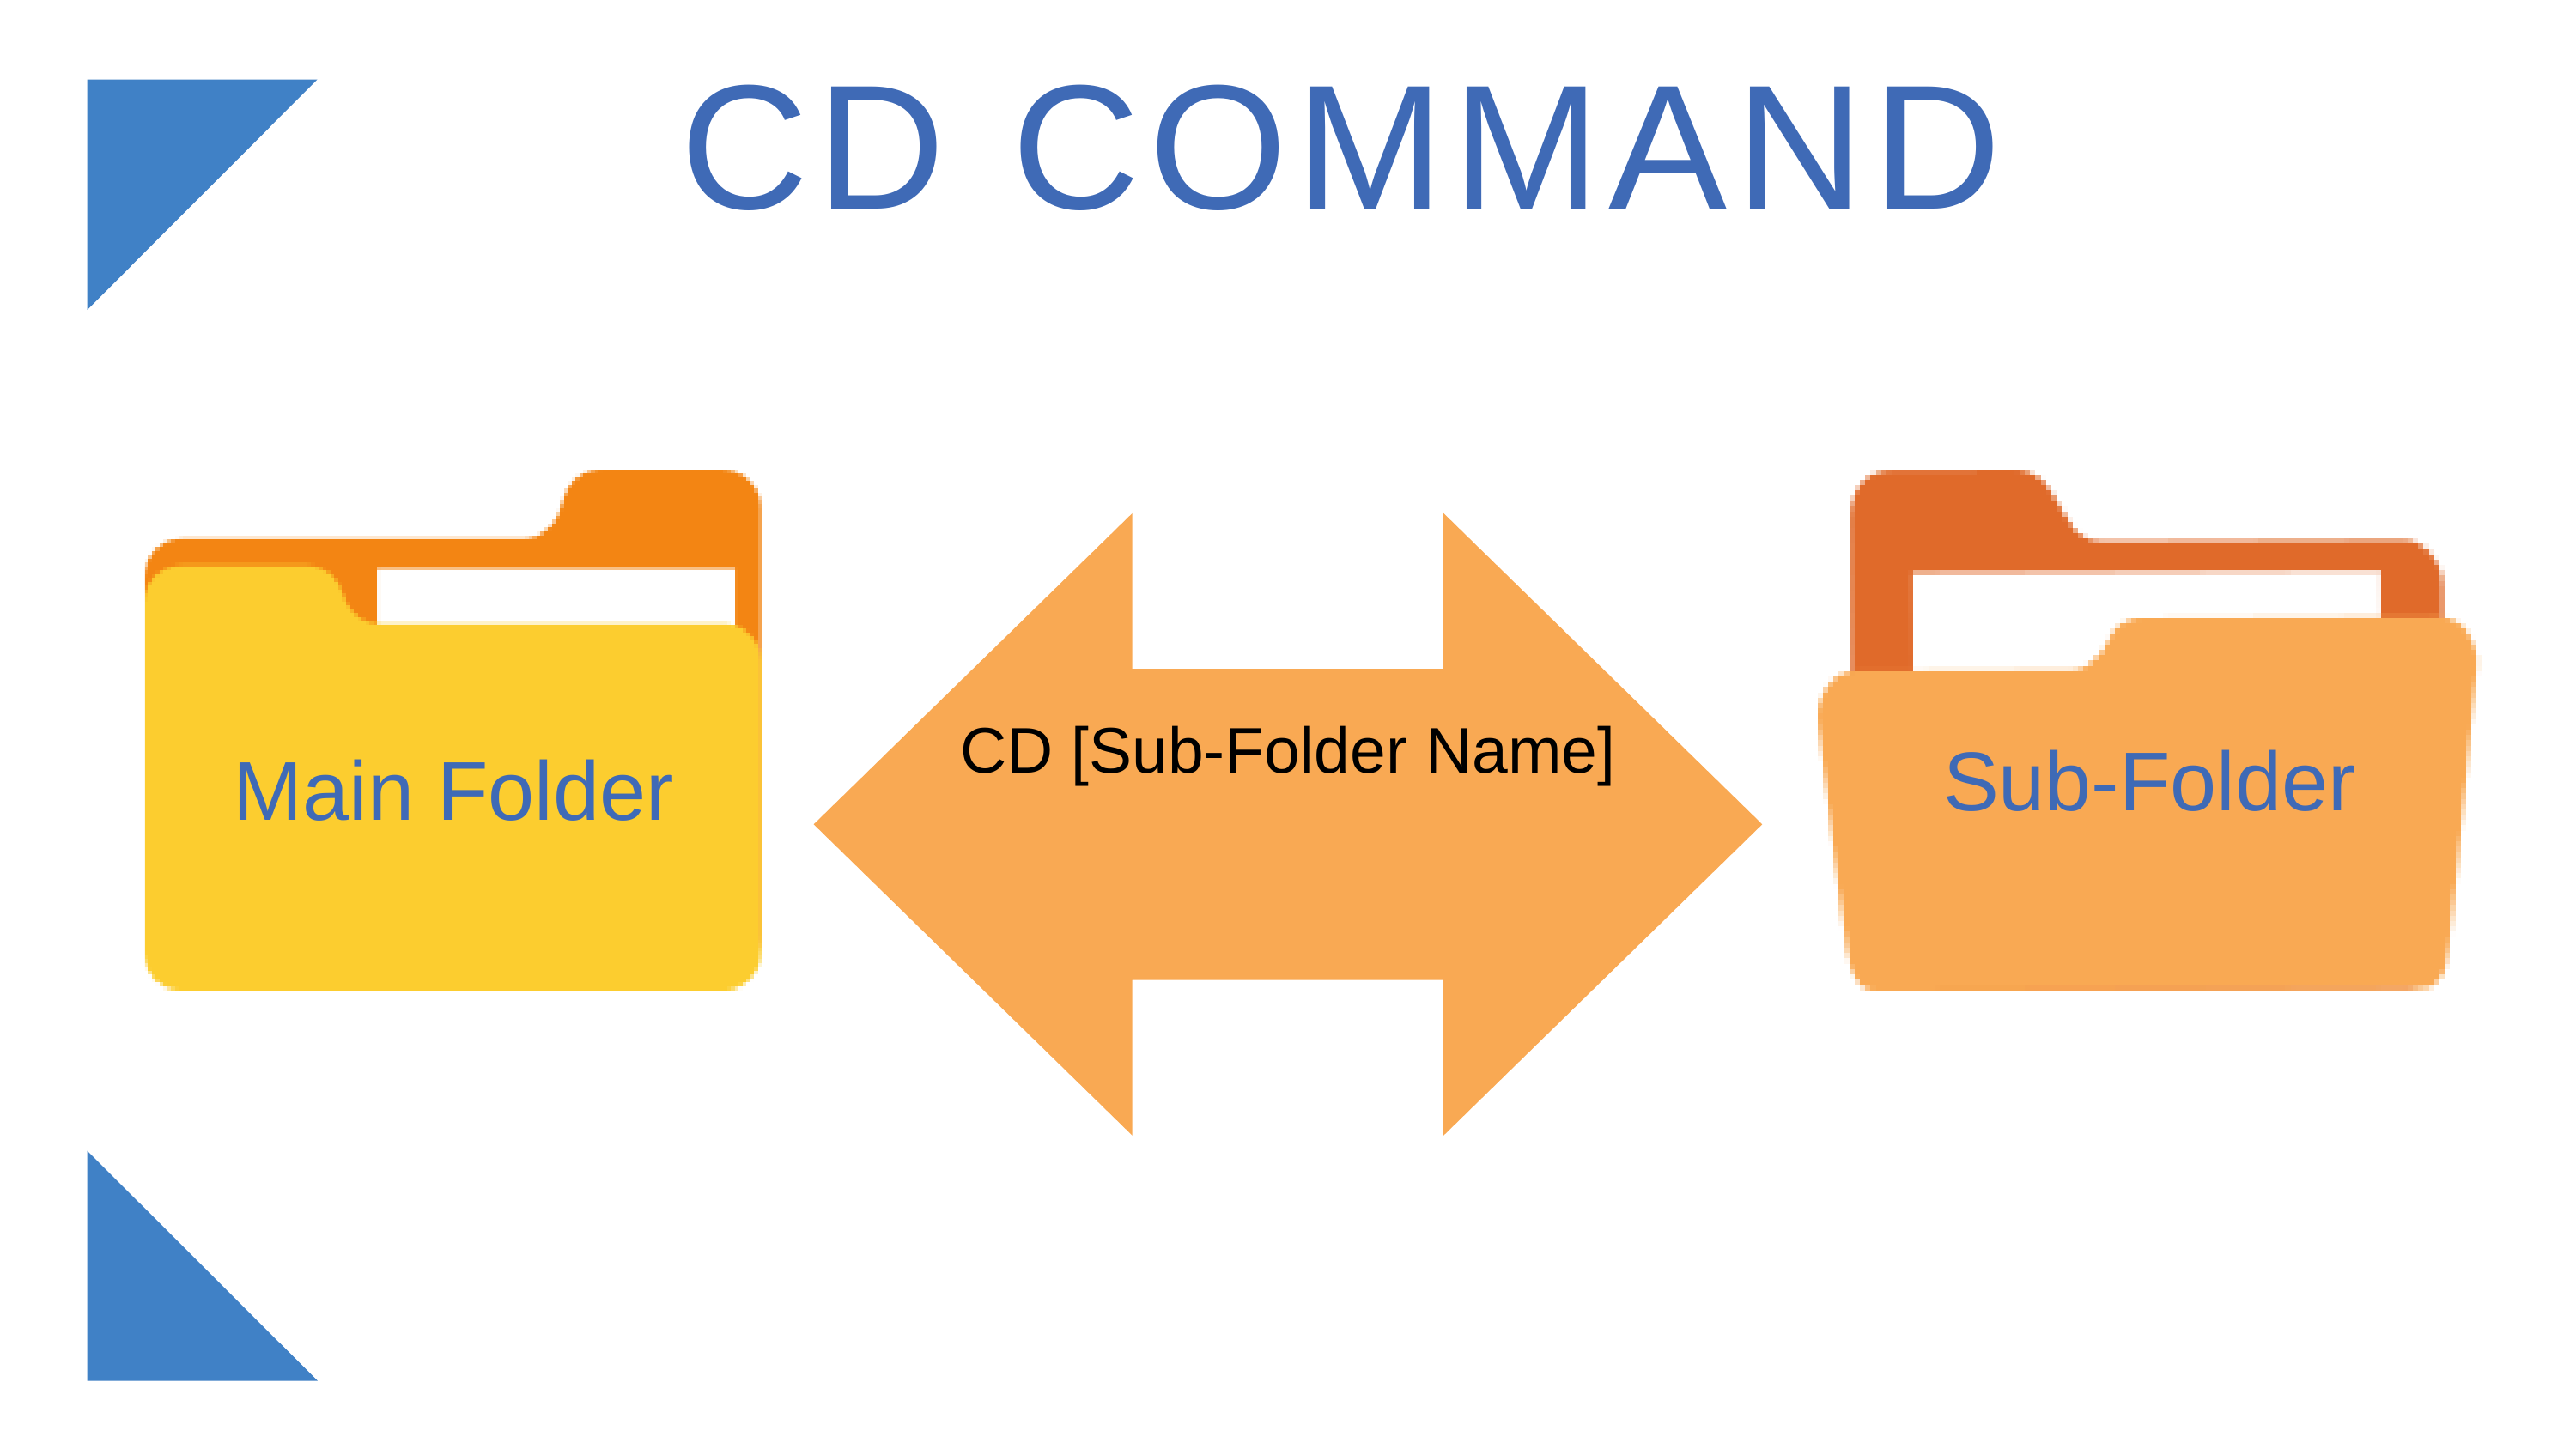

CD COMMAND

Main Folder

CD [Sub-Folder Name]
Sub-Folder